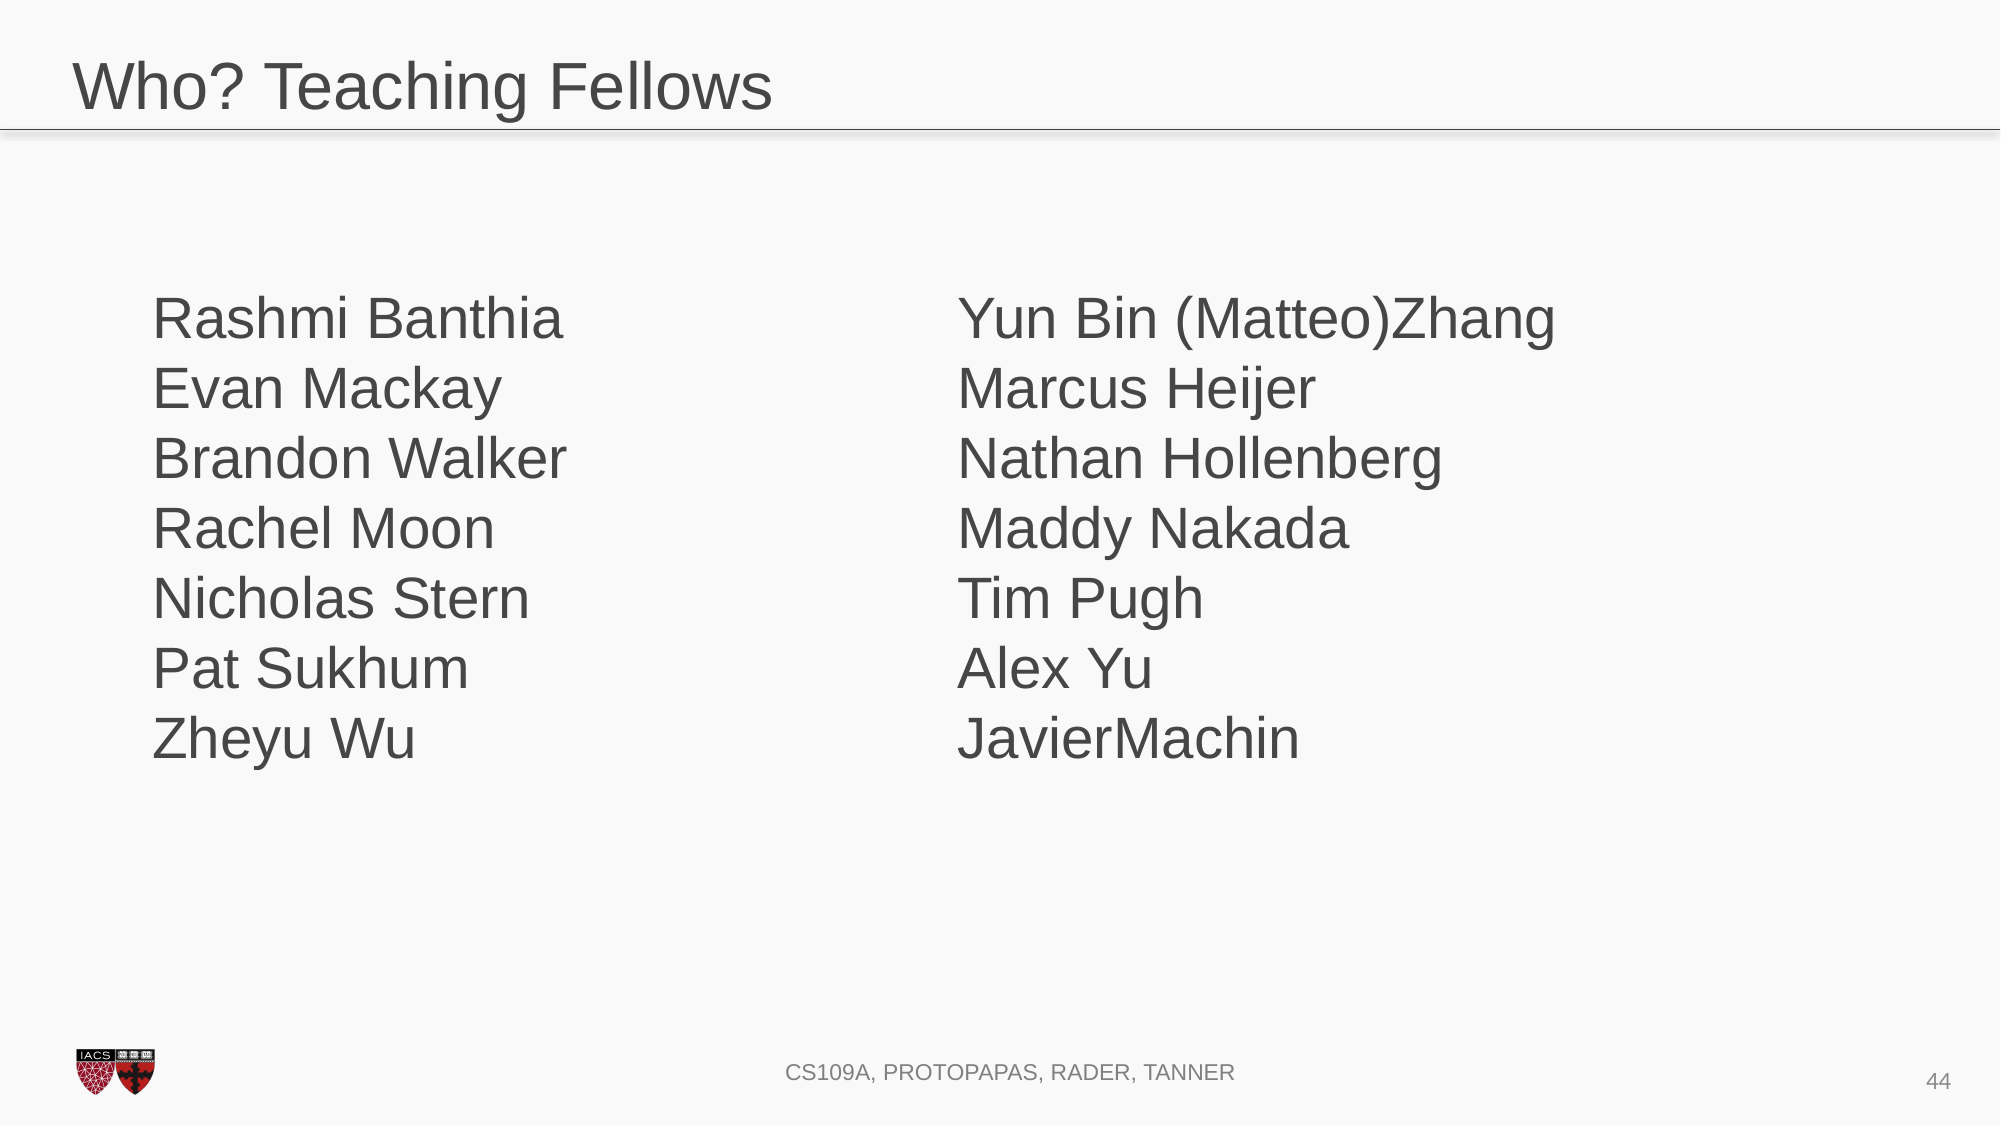

# Who? Teaching Fellows
Rashmi Banthia
Evan Mackay
Brandon Walker
Rachel Moon
Nicholas Stern
Pat Sukhum
Zheyu Wu
Yun Bin (Matteo)Zhang
Marcus Heijer
Nathan Hollenberg
Maddy Nakada
Tim Pugh
Alex Yu
JavierMachin
44